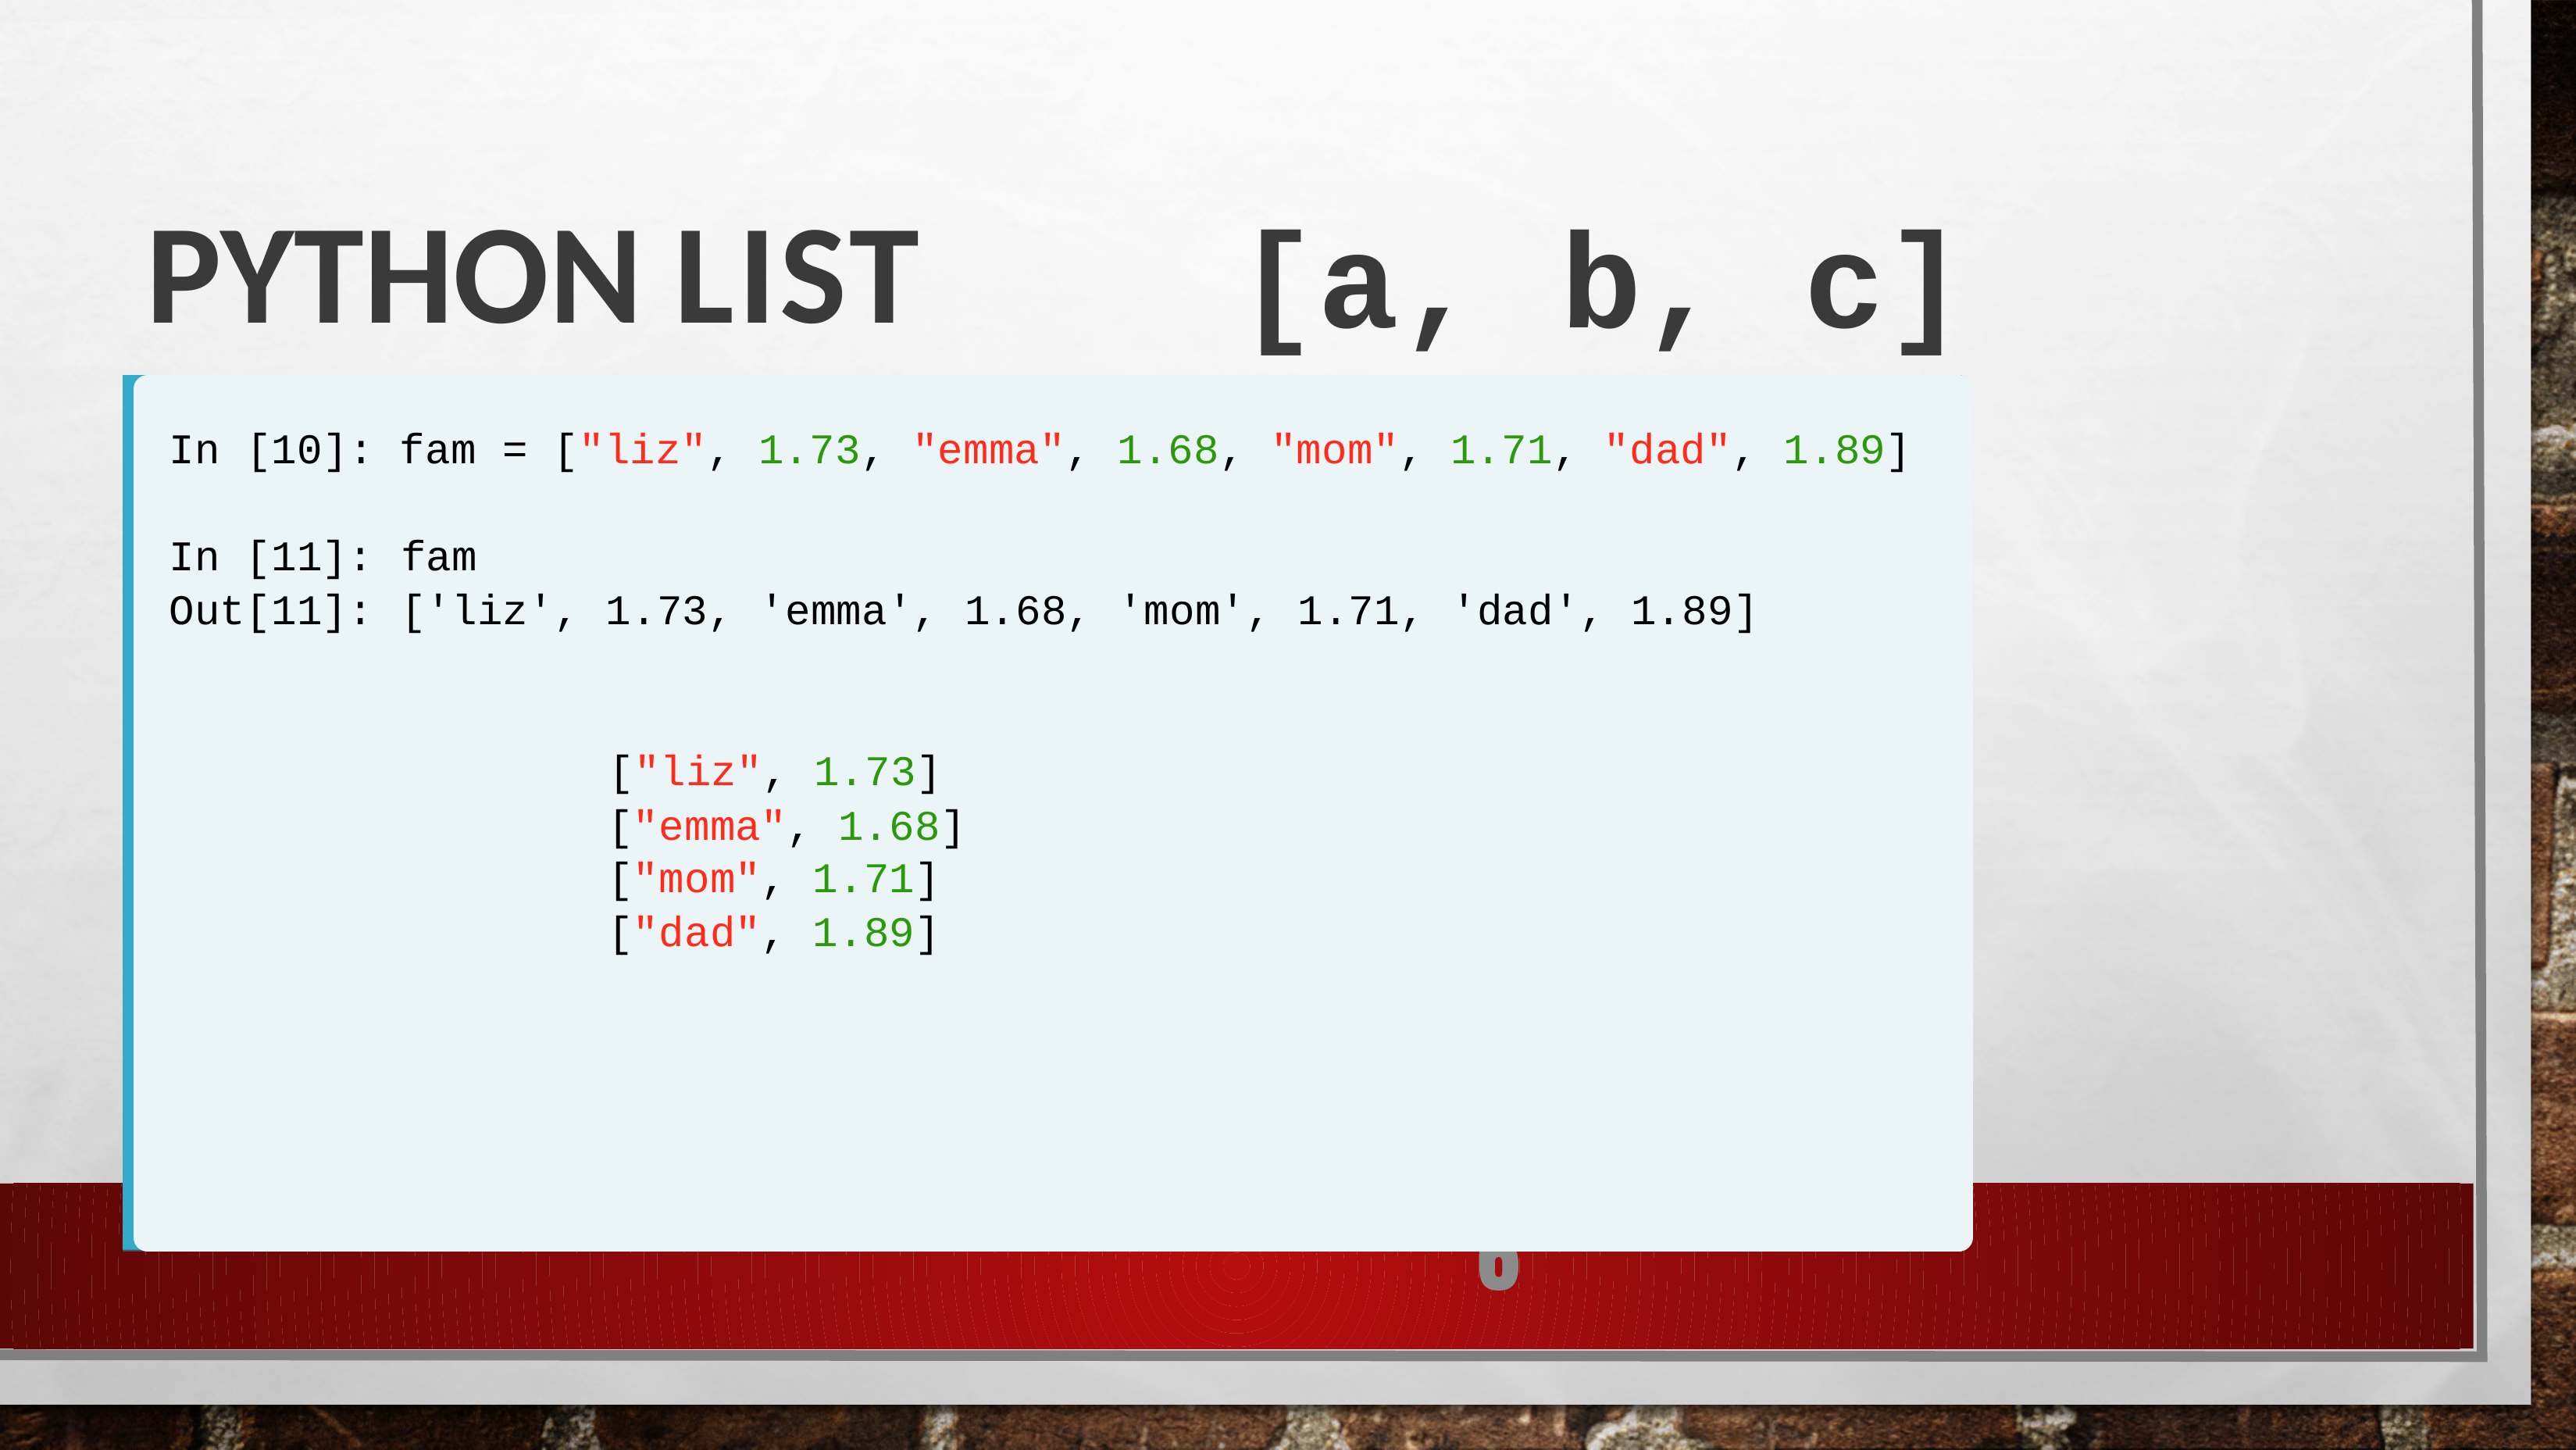

# Python List
[a, b, c]

In [10]: fam = ["liz", 1.73, "emma", 1.68, "mom", 1.71, "dad", 1.89]
In [11]:
fam
['liz', 1.73, 'emma', 1.68, 'mom', 1.71, 'dad', 1.89]
Out[11]:
["liz", 1.73]
["emma", 1.68]
["mom", 1.71]
["dad", 1.89]
6